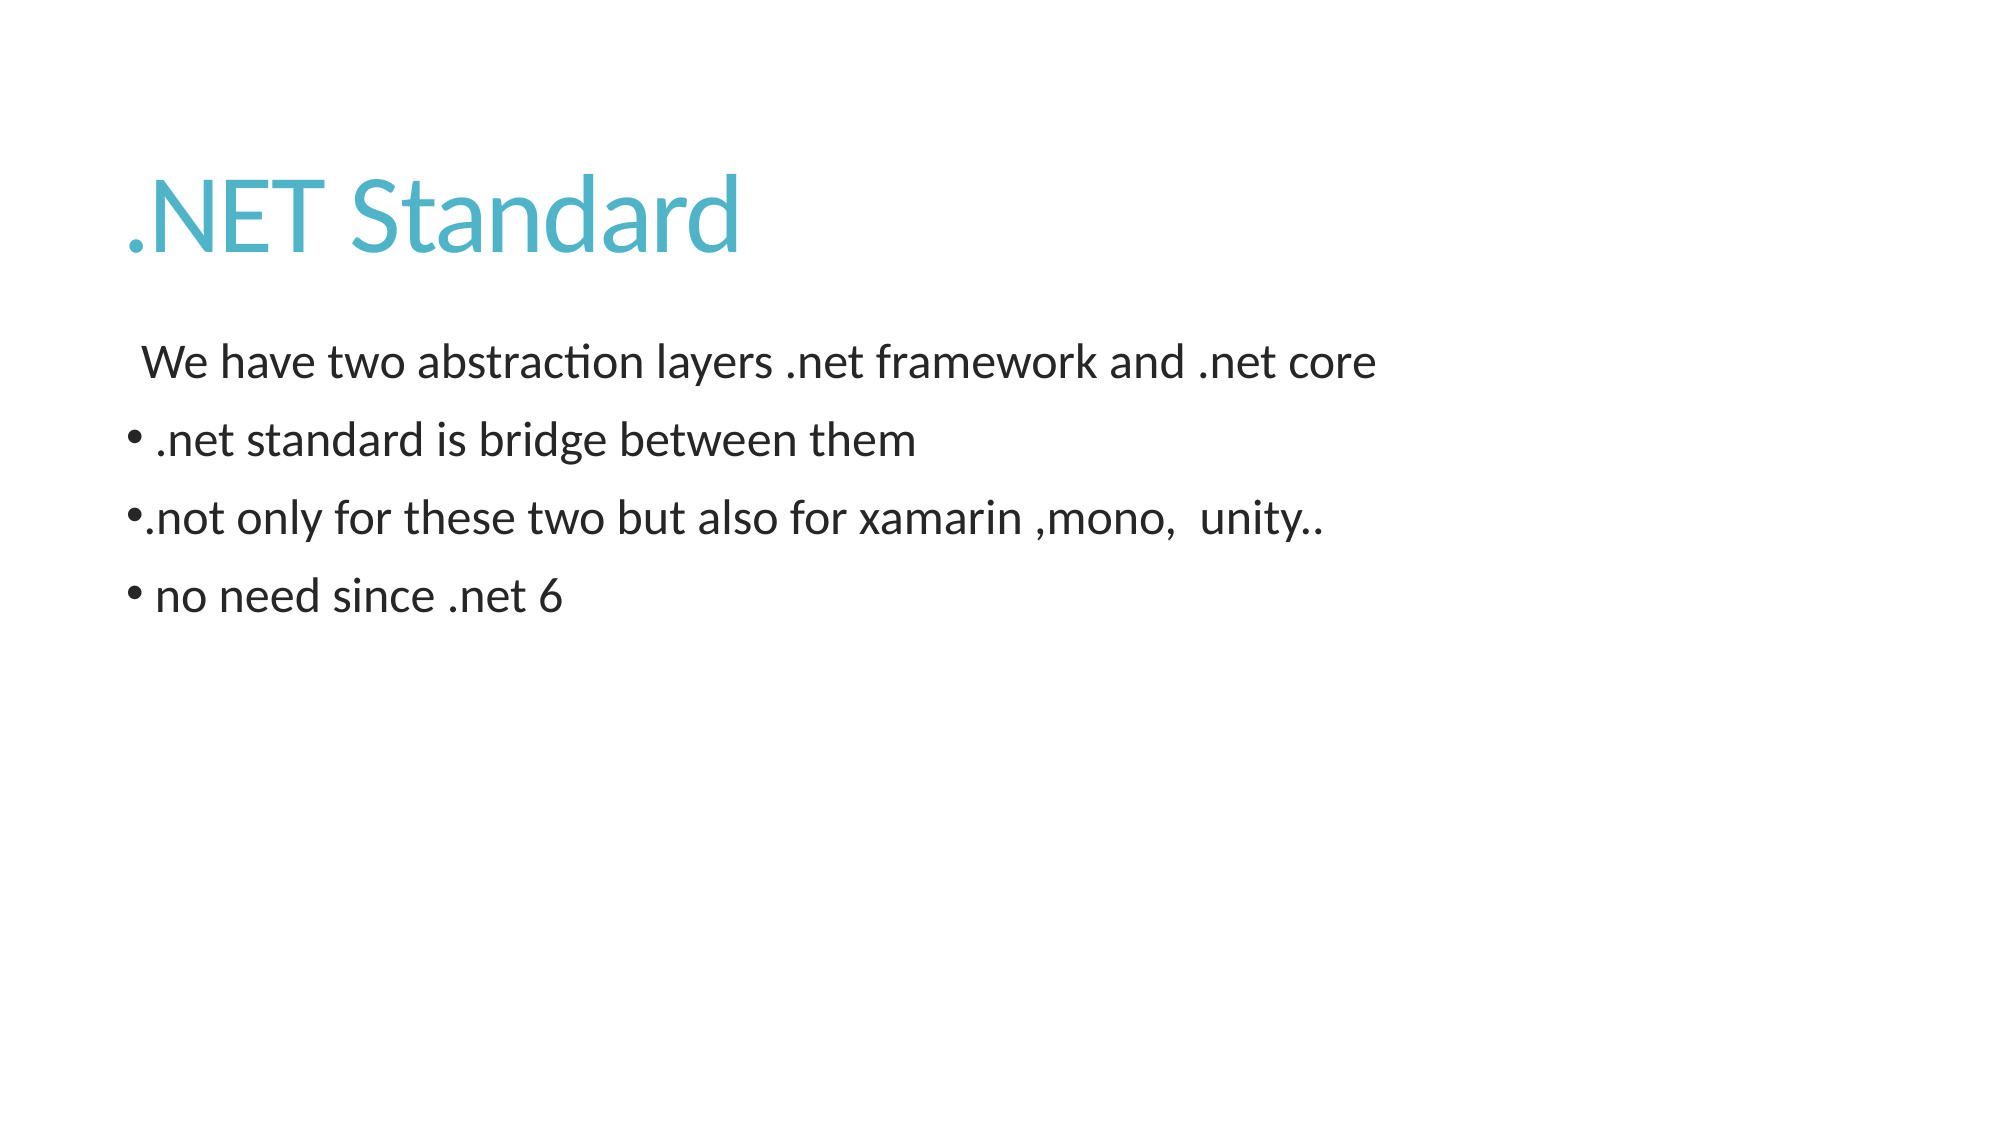

# .NET Standard
We have two abstraction layers .net framework and .net core
 .net standard is bridge between them
.not only for these two but also for xamarin ,mono,  unity..
 no need since .net 6